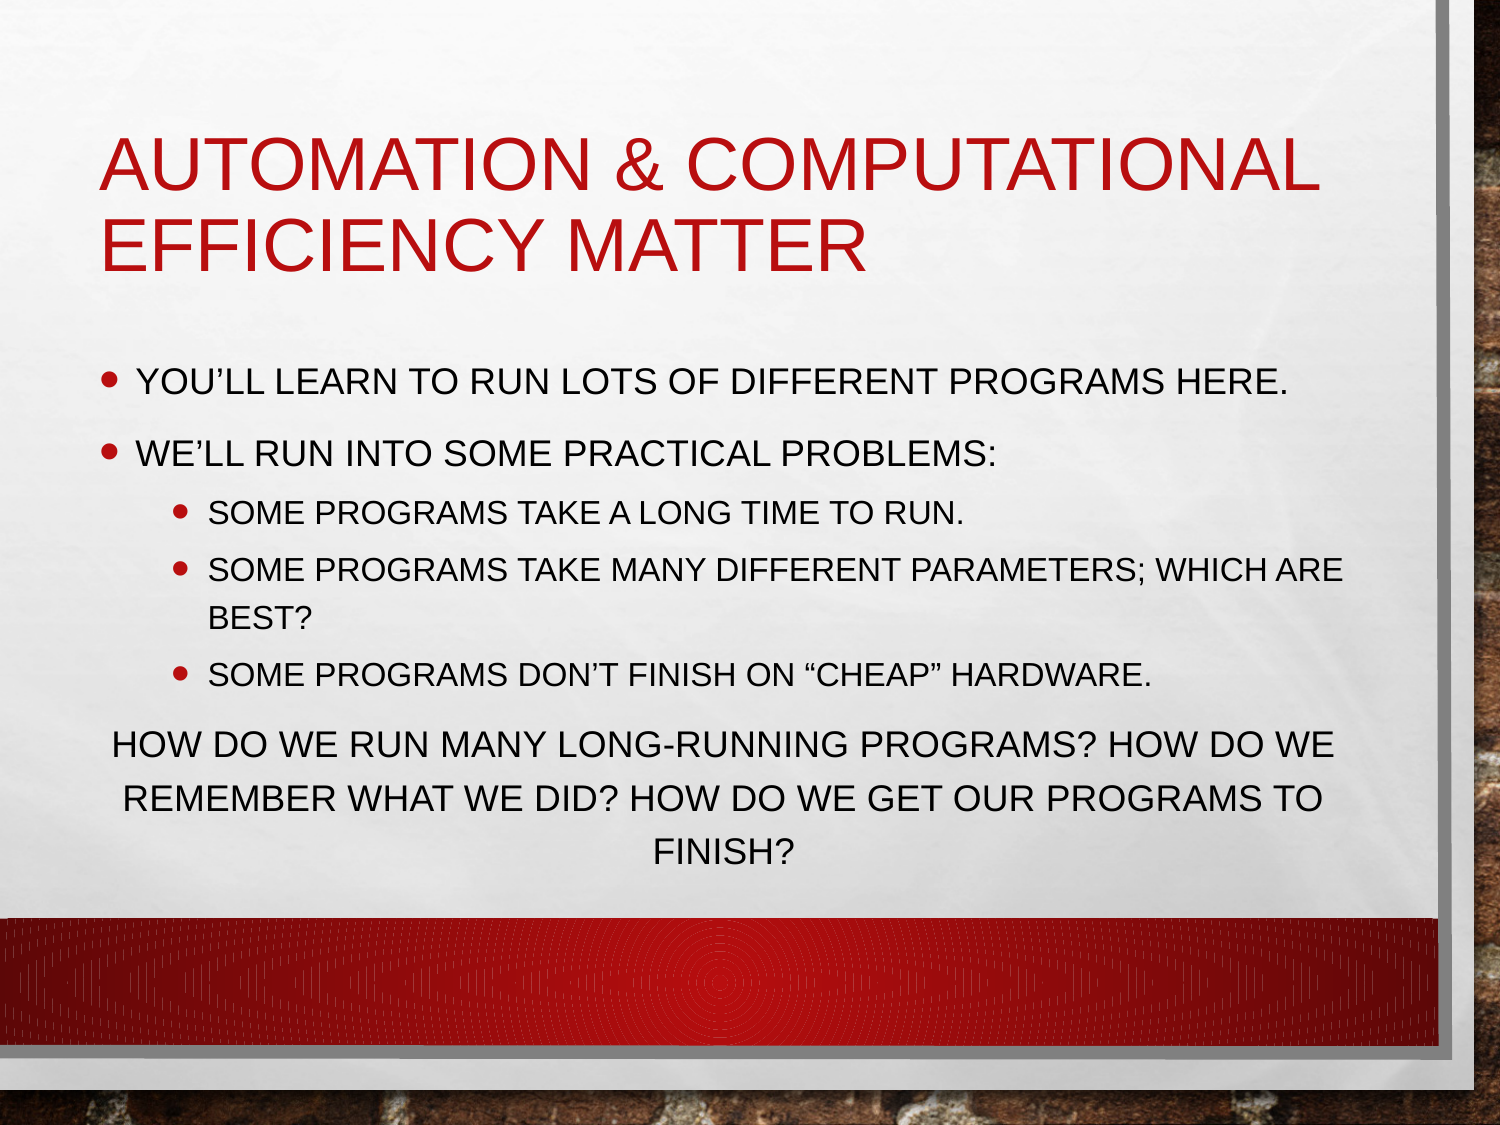

# Automation & computational efficiency matter
You’ll learn to run lots of different programs here.
We’ll run into some practical problems:
Some programs take a long time to run.
Some programs take many different parameters; which are best?
Some programs don’t finish on “cheap” hardware.
How do we run many long-running programs? How do we remember what we did? How do we get our programs to finish?